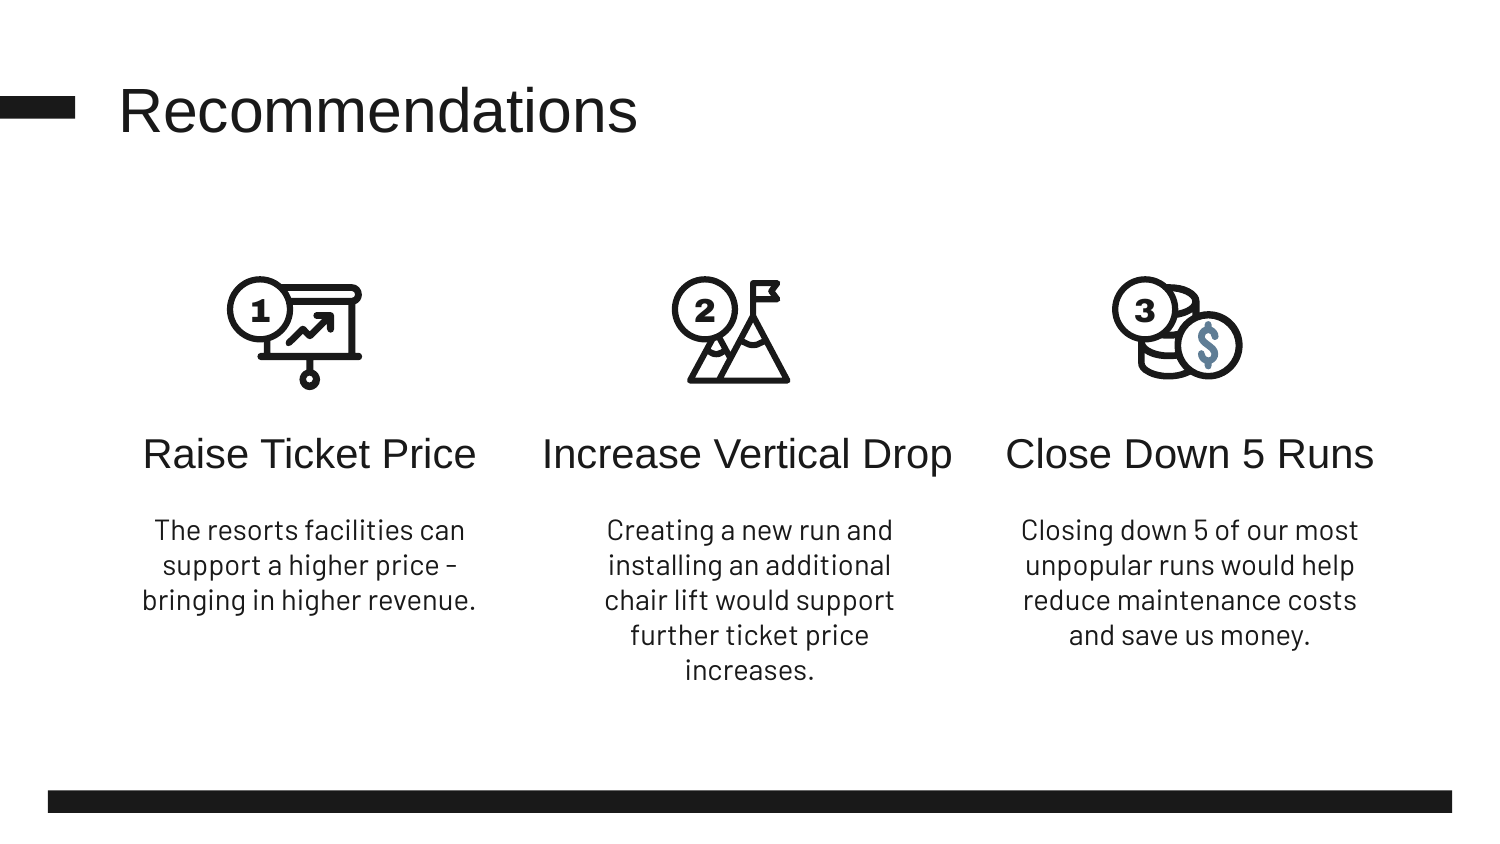

Recommendations
1
2
3

# Raise Ticket Price
Close Down 5 Runs
Increase Vertical Drop
The resorts facilities can support a higher price - bringing in higher revenue.
Creating a new run and installing an additional chair lift would support further ticket price increases.
Closing down 5 of our most unpopular runs would help reduce maintenance costs and save us money.